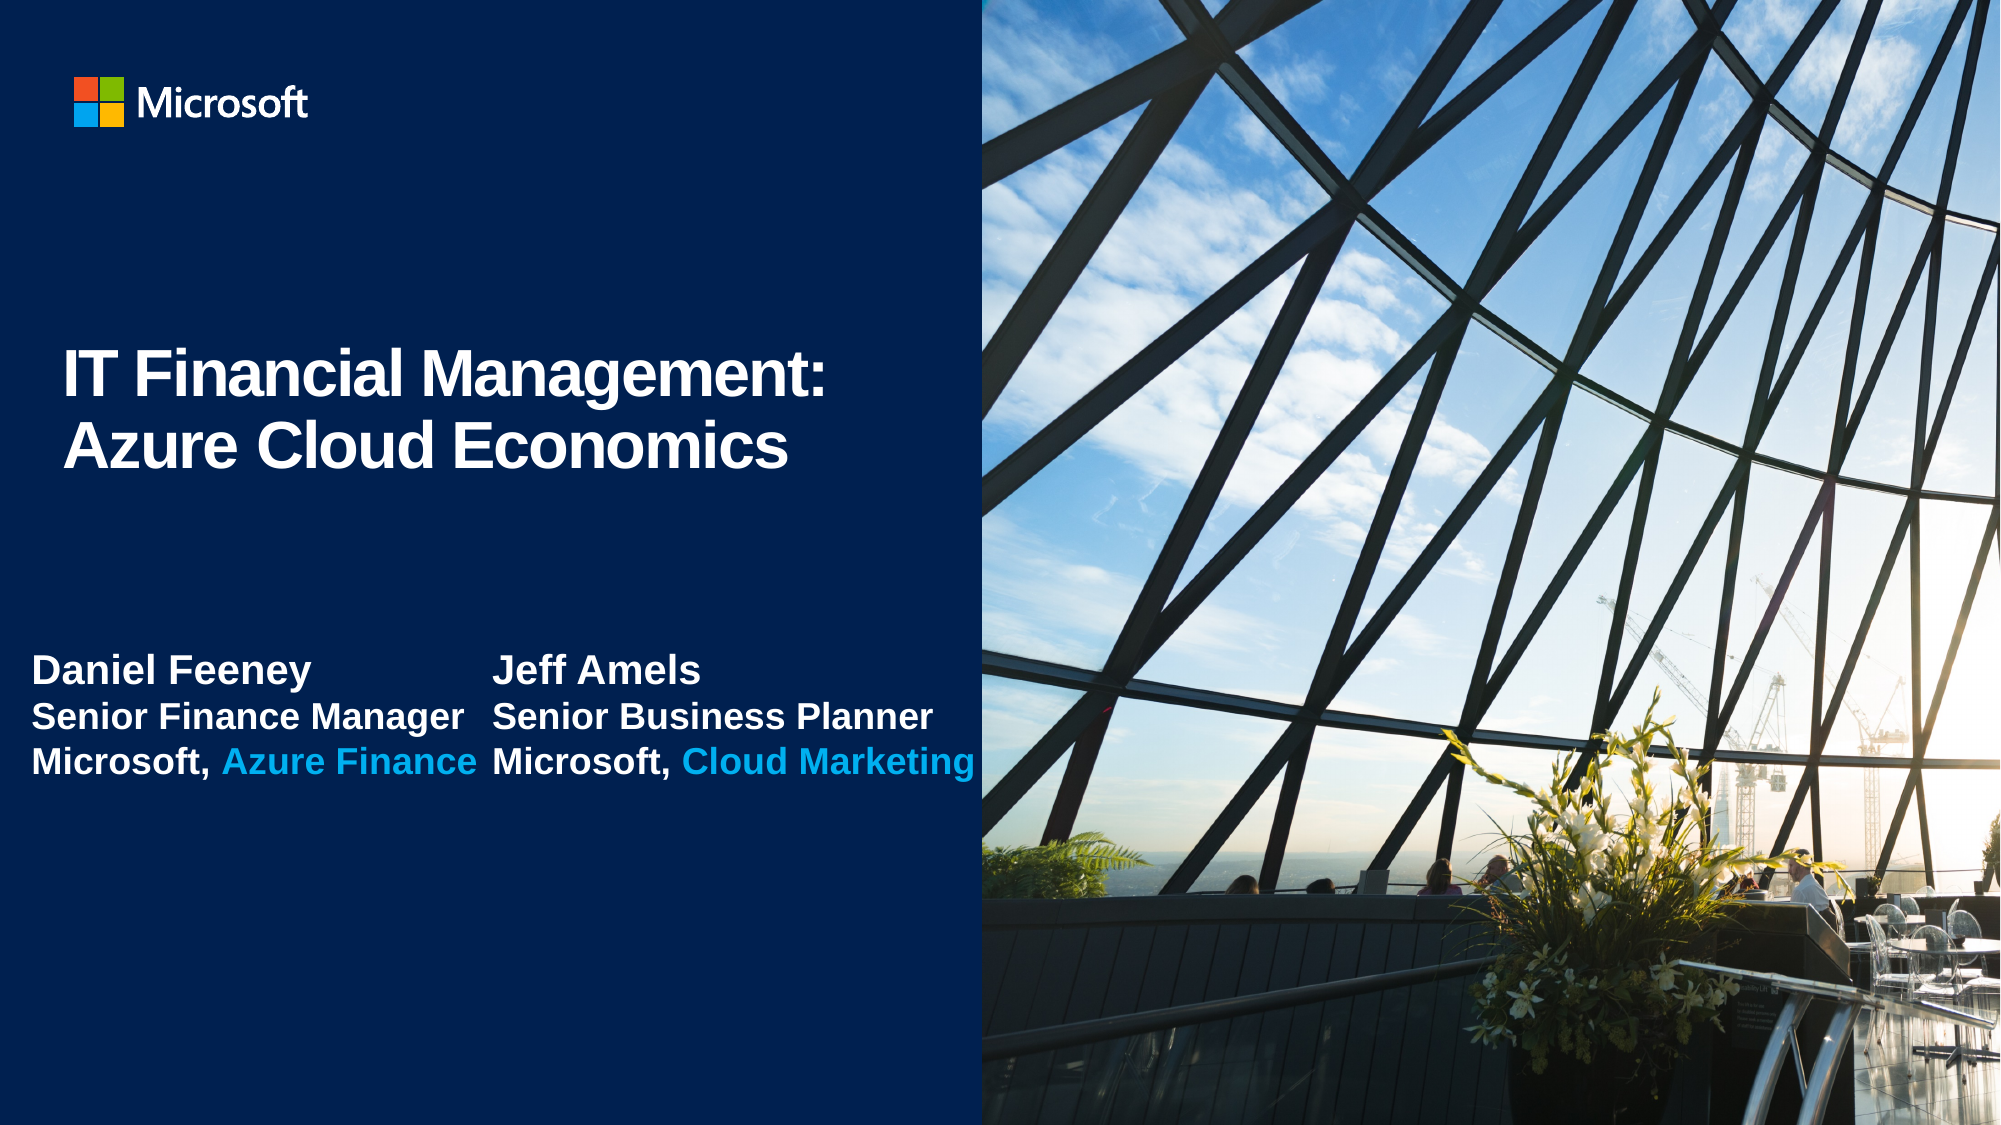

# IT Financial Management: Azure Cloud Economics
Jeff Amels
Senior Business Planner
Microsoft, Cloud Marketing
Daniel Feeney
Senior Finance Manager
Microsoft, Azure Finance